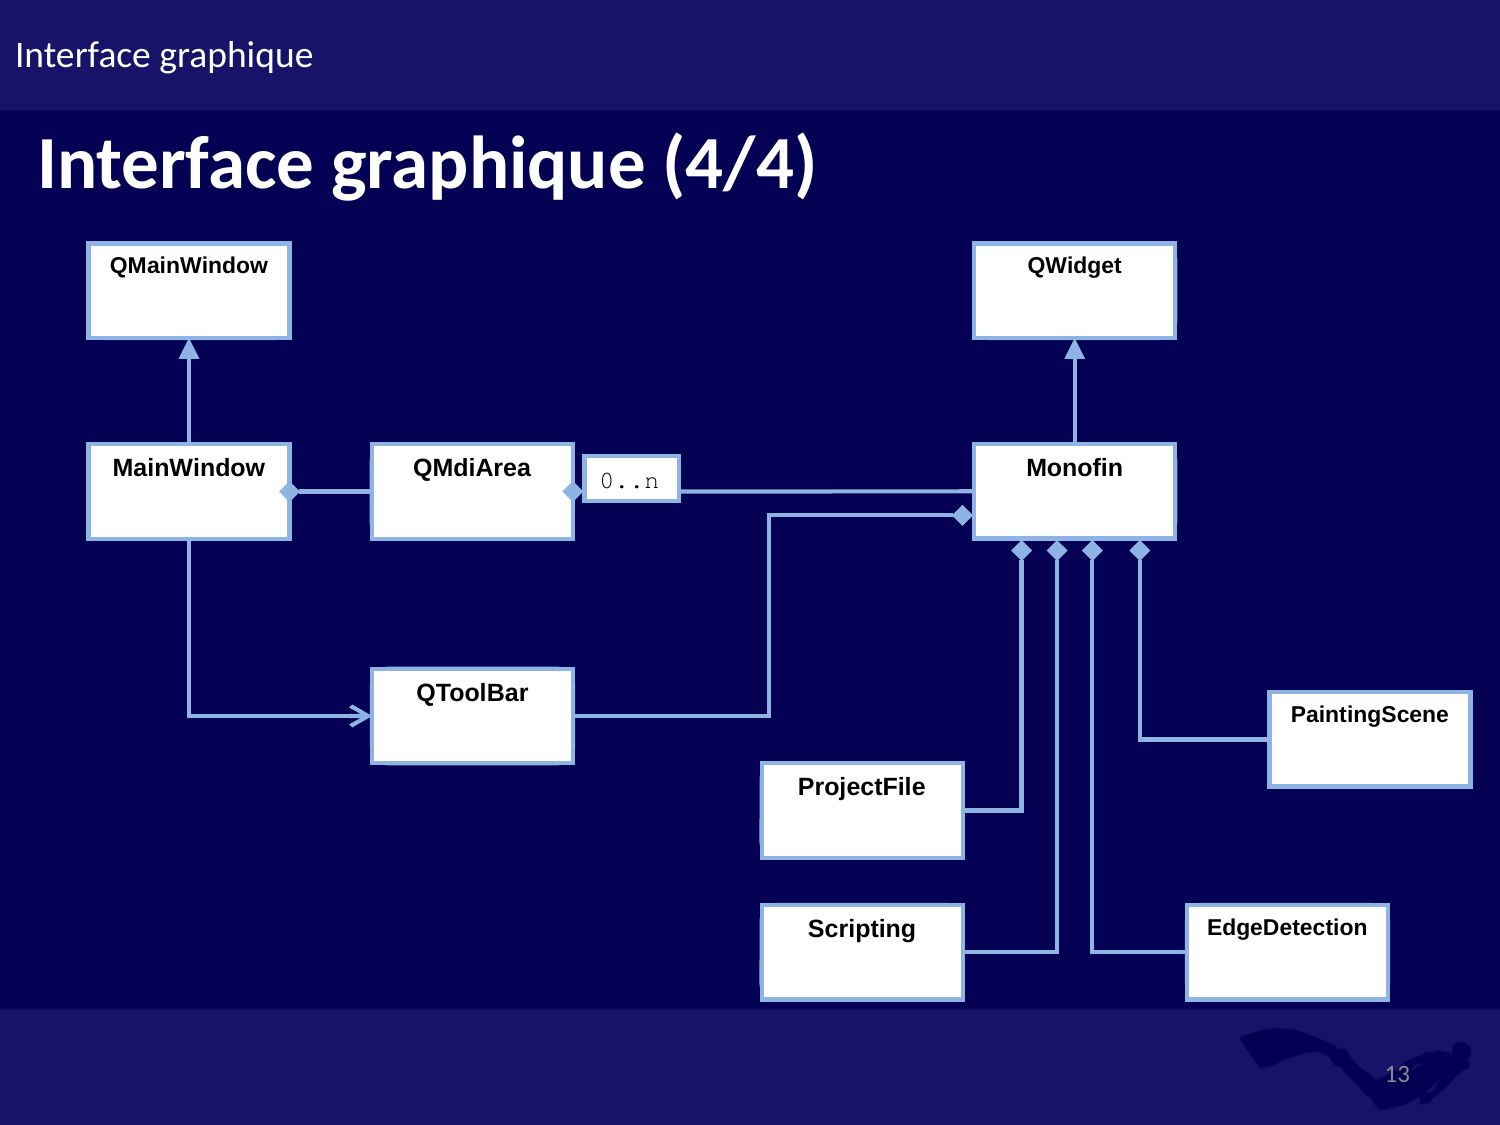

# Interface graphique
Interface graphique (4/4)

QMainWindow

QWidget

MainWindow

QMdiArea

Monofin
0..n

QToolBar

PaintingScene

ProjectFile

Scripting

EdgeDetection
13